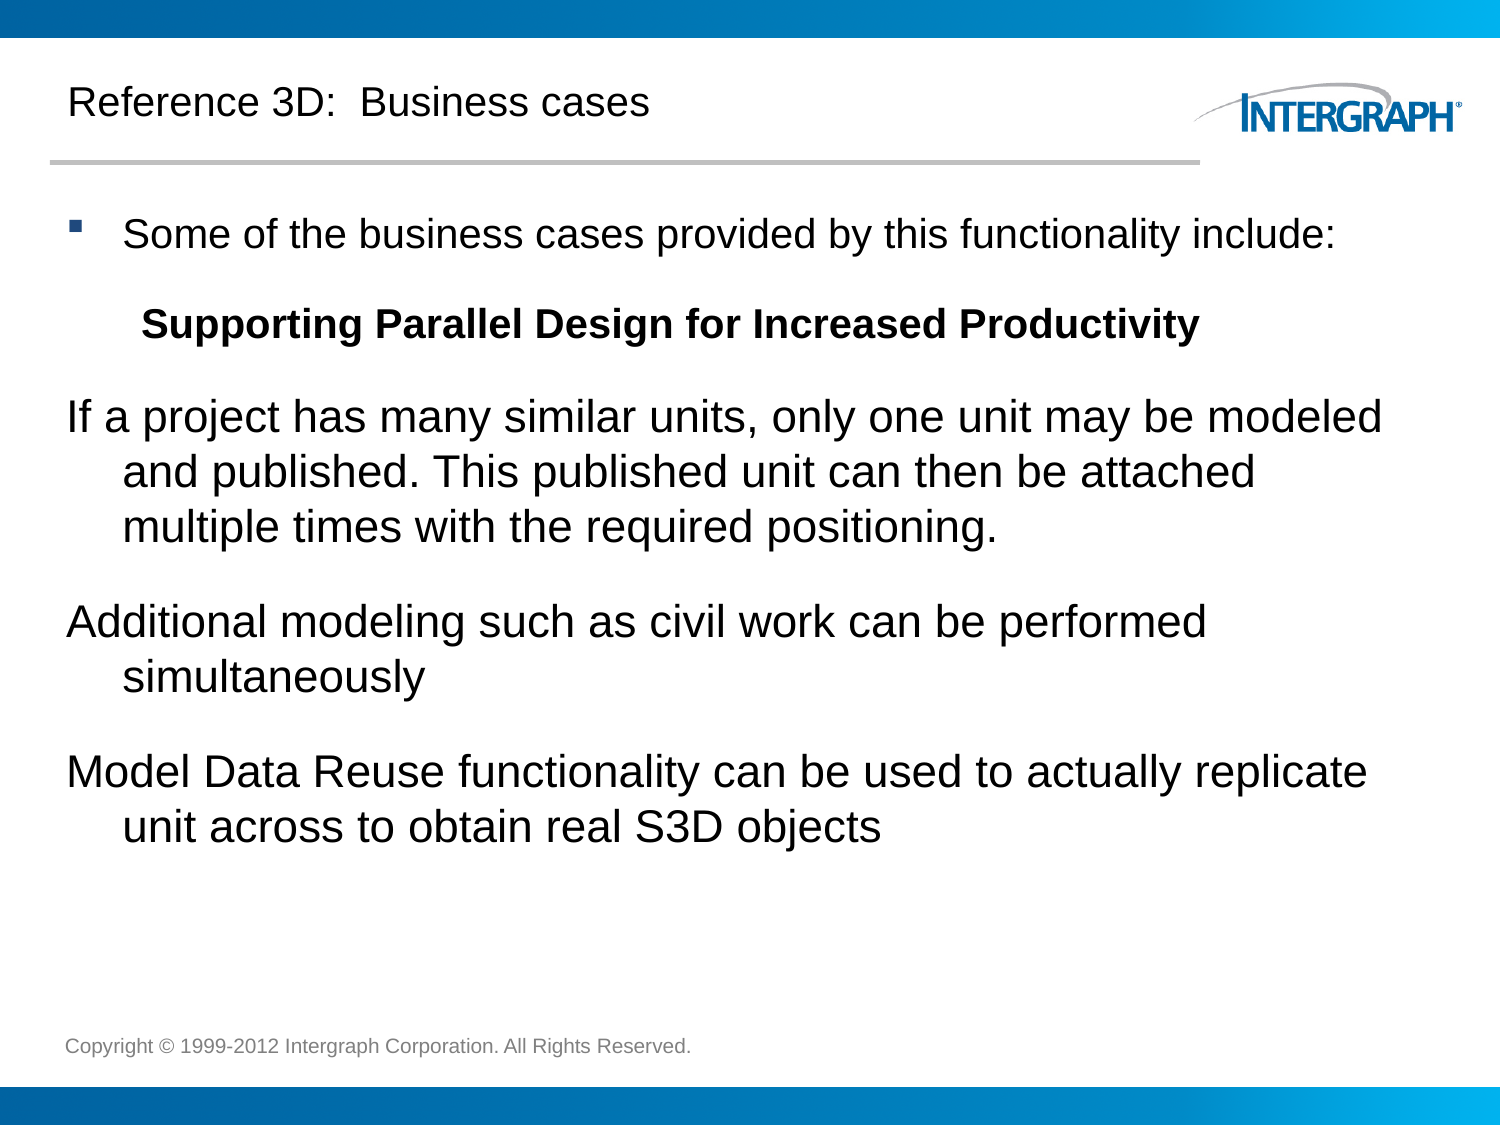

# Reference 3D:  Business cases
Some of the business cases provided by this functionality include:
Supporting Parallel Design for Increased Productivity
If a project has many similar units, only one unit may be modeled and published. This published unit can then be attached multiple times with the required positioning.
Additional modeling such as civil work can be performed simultaneously
Model Data Reuse functionality can be used to actually replicate unit across to obtain real S3D objects